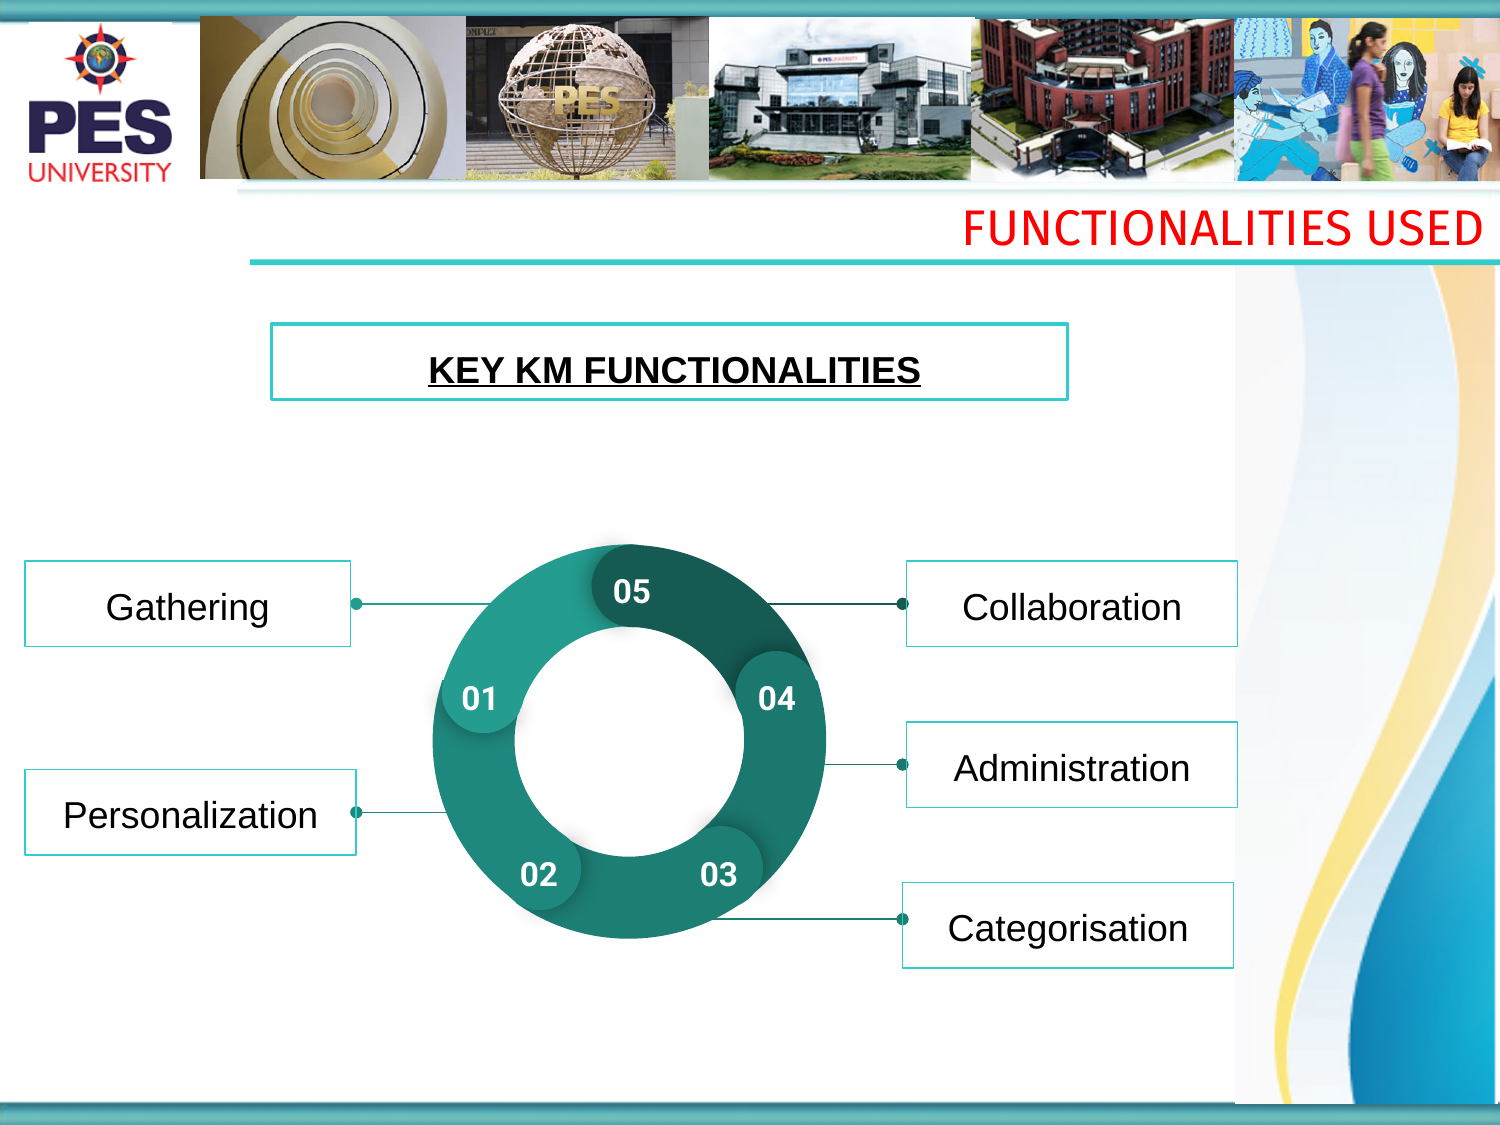

FUNCTIONALITIES USED

 KEY KM FUNCTIONALITIES

05

01
04

02
03
Gathering
Collaboration

Administration

Personalization
Categorisation